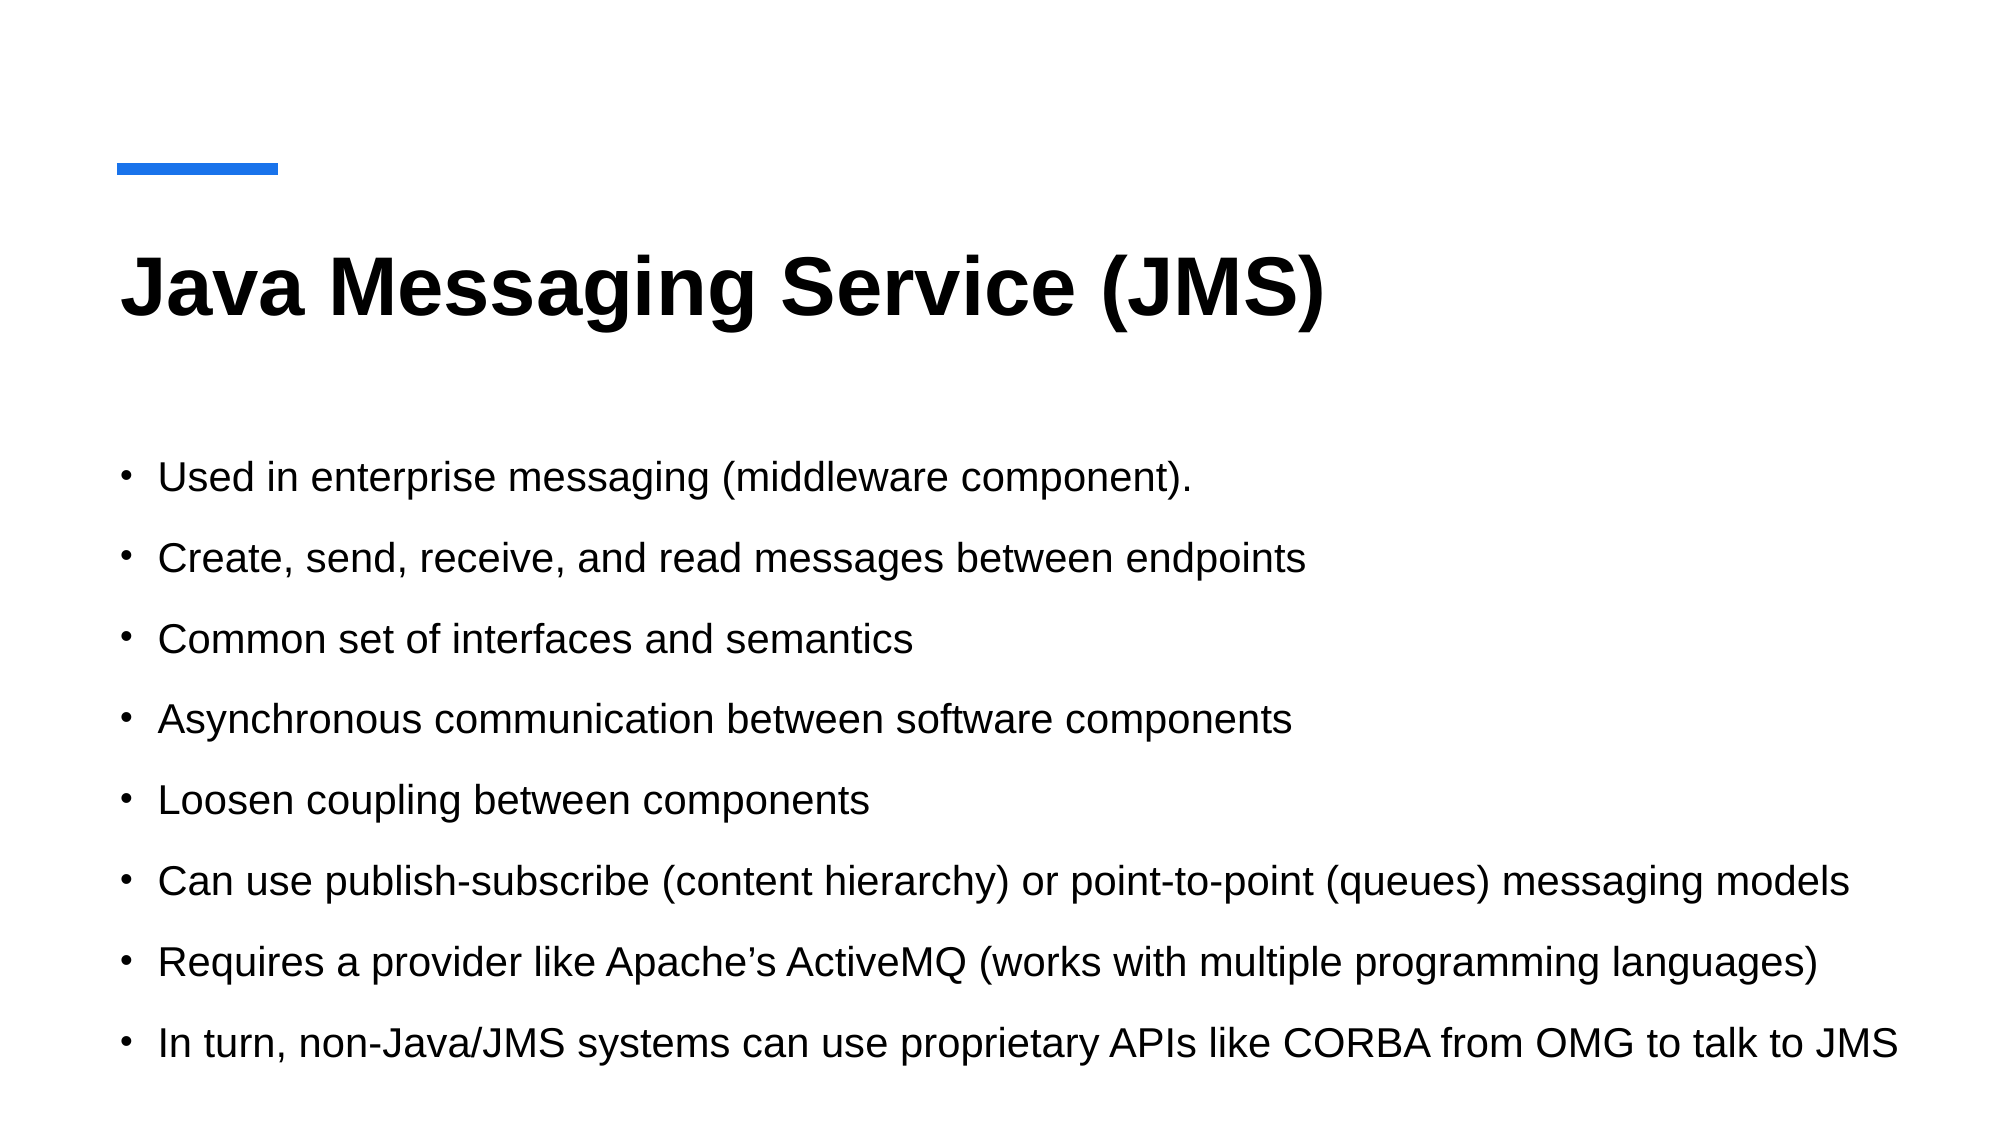

# Java Messaging Service (JMS)
Used in enterprise messaging (middleware component).
Create, send, receive, and read messages between endpoints
Common set of interfaces and semantics
Asynchronous communication between software components
Loosen coupling between components
Can use publish-subscribe (content hierarchy) or point-to-point (queues) messaging models
Requires a provider like Apache’s ActiveMQ (works with multiple programming languages)
In turn, non-Java/JMS systems can use proprietary APIs like CORBA from OMG to talk to JMS